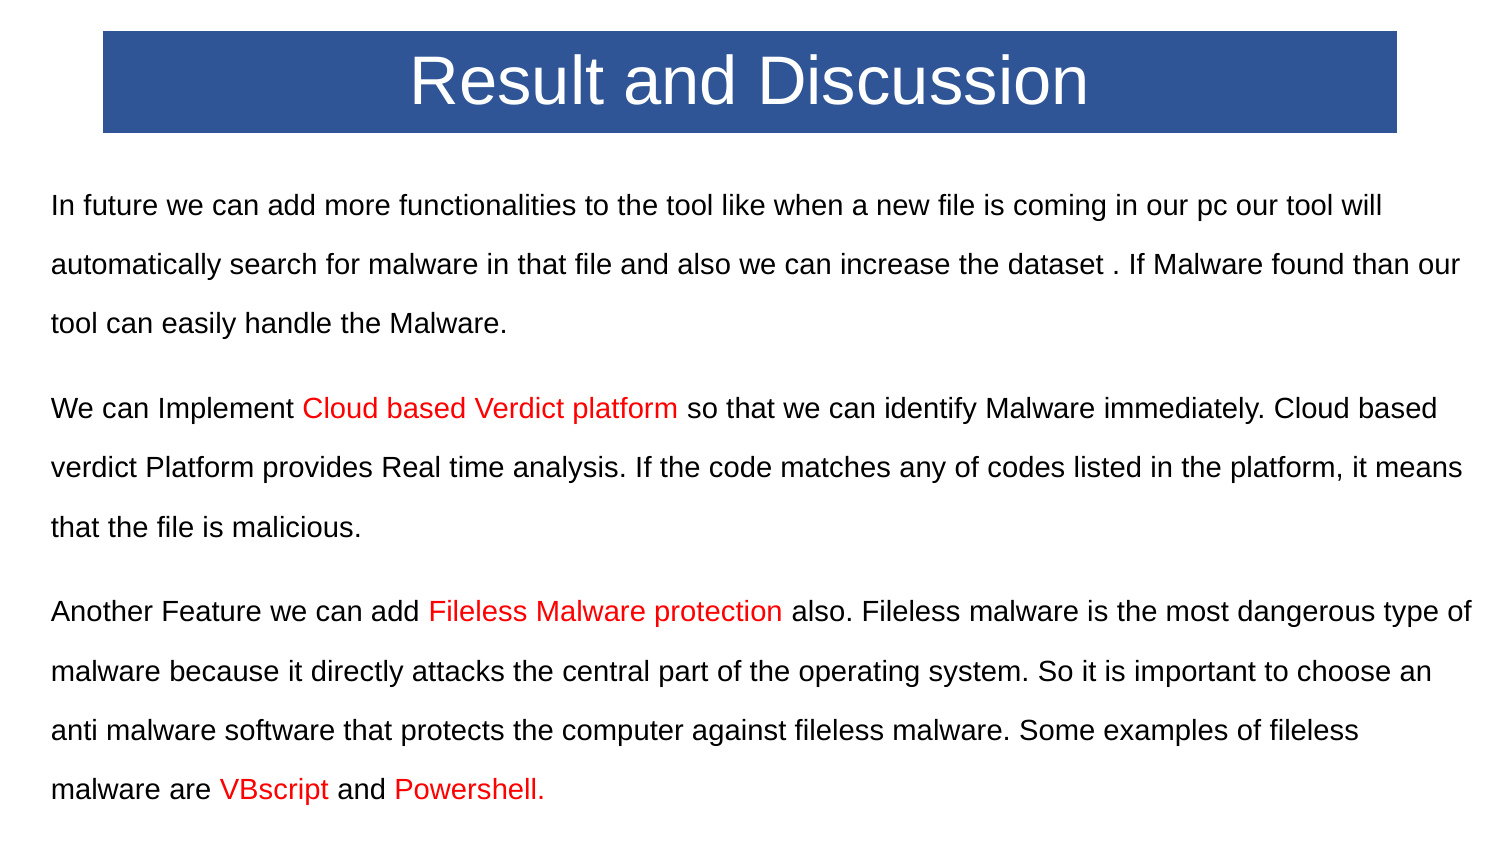

# Result and Discussion
In future we can add more functionalities to the tool like when a new file is coming in our pc our tool will automatically search for malware in that file and also we can increase the dataset . If Malware found than our tool can easily handle the Malware.
We can Implement Cloud based Verdict platform so that we can identify Malware immediately. Cloud based verdict Platform provides Real time analysis. If the code matches any of codes listed in the platform, it means that the file is malicious.
Another Feature we can add Fileless Malware protection also. Fileless malware is the most dangerous type of malware because it directly attacks the central part of the operating system. So it is important to choose an anti malware software that protects the computer against fileless malware. Some examples of fileless malware are VBscript and Powershell.